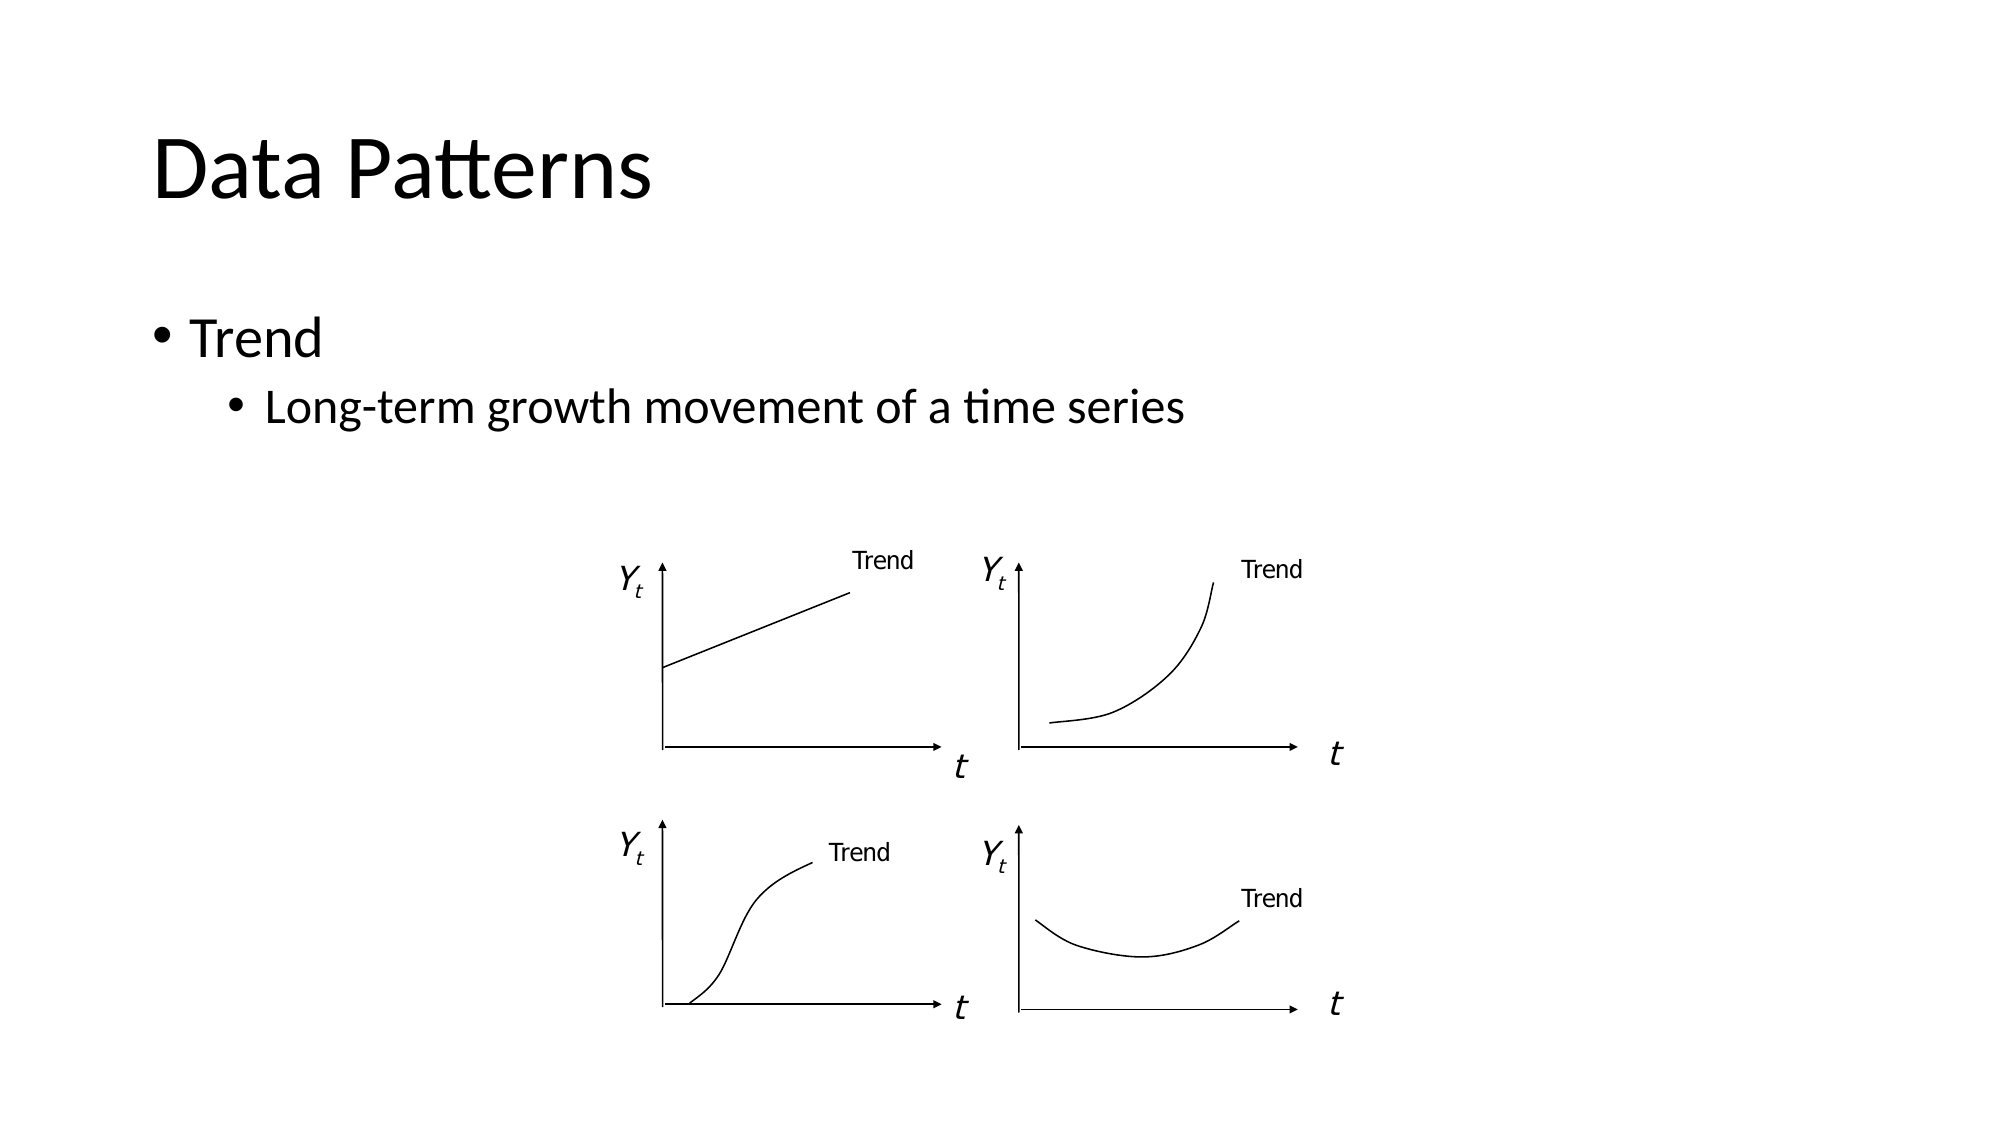

# Data Patterns
Trend
Long-term growth movement of a time series

Trend
Yt
Trend
Yt

t
t
Yt
Yt
Trend
Trend
t
t